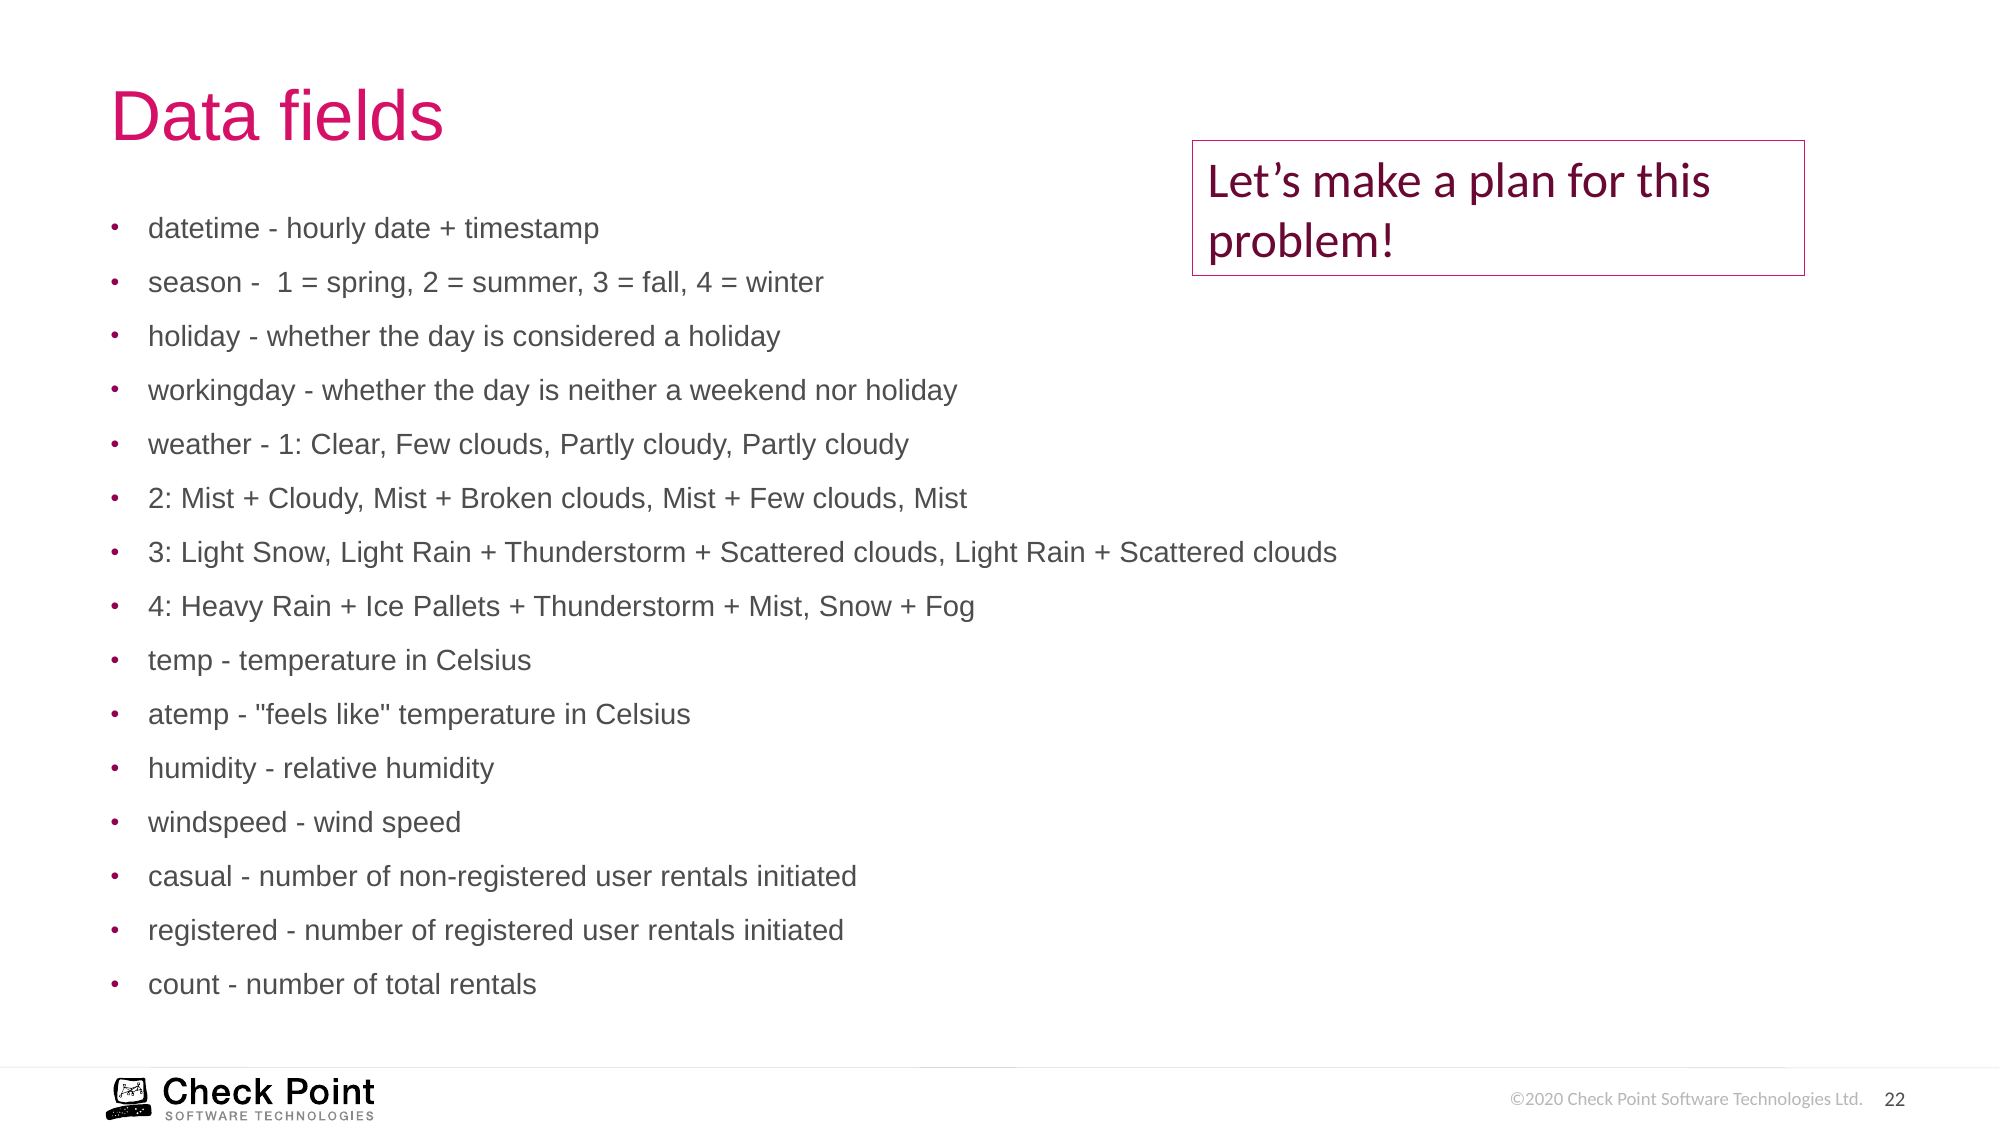

# Data fields
Let’s make a plan for this problem!
datetime - hourly date + timestamp
season -  1 = spring, 2 = summer, 3 = fall, 4 = winter
holiday - whether the day is considered a holiday
workingday - whether the day is neither a weekend nor holiday
weather - 1: Clear, Few clouds, Partly cloudy, Partly cloudy
2: Mist + Cloudy, Mist + Broken clouds, Mist + Few clouds, Mist
3: Light Snow, Light Rain + Thunderstorm + Scattered clouds, Light Rain + Scattered clouds
4: Heavy Rain + Ice Pallets + Thunderstorm + Mist, Snow + Fog
temp - temperature in Celsius
atemp - "feels like" temperature in Celsius
humidity - relative humidity
windspeed - wind speed
casual - number of non-registered user rentals initiated
registered - number of registered user rentals initiated
count - number of total rentals